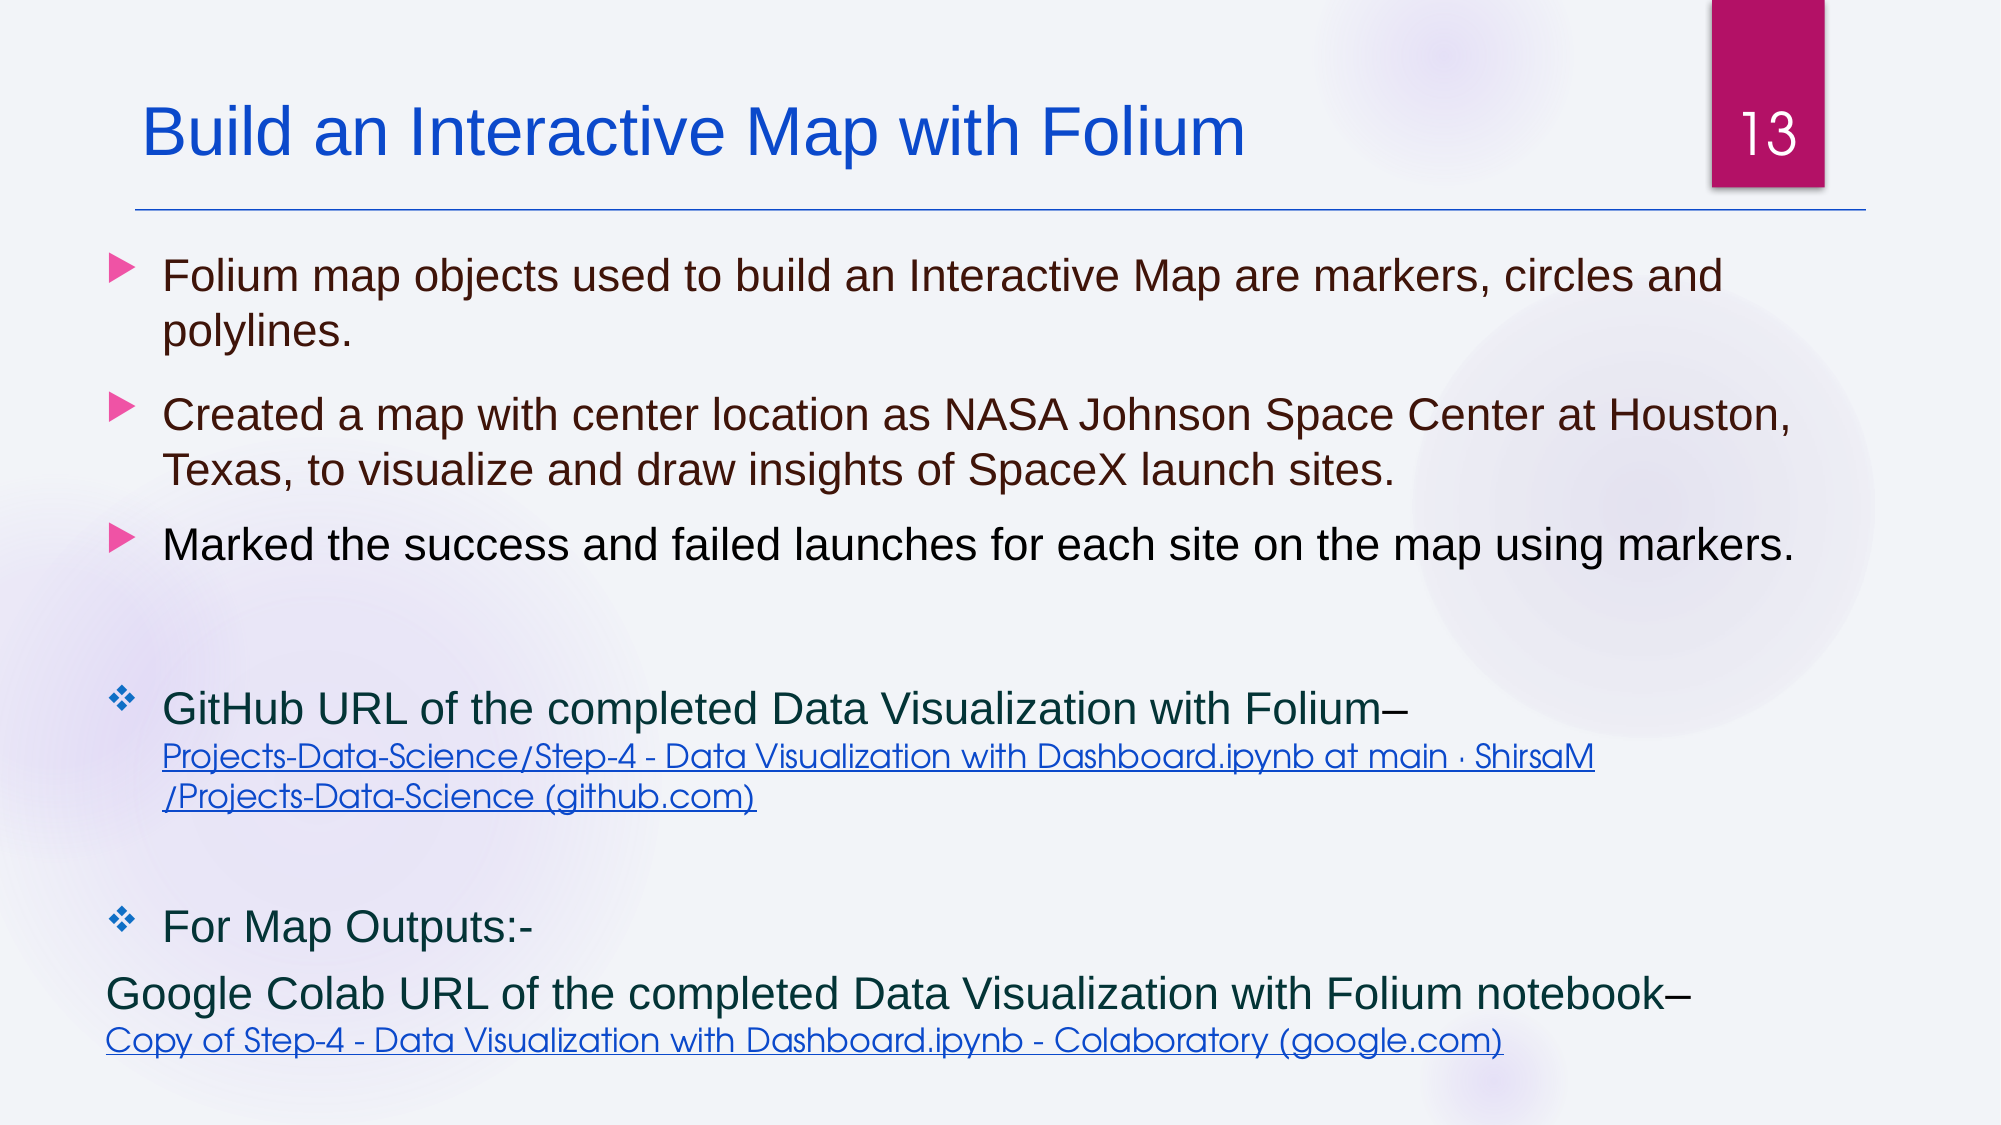

13
Build an Interactive Map with Folium
Folium map objects used to build an Interactive Map are markers, circles and polylines.
Created a map with center location as NASA Johnson Space Center at Houston, Texas, to visualize and draw insights of SpaceX launch sites.
Marked the success and failed launches for each site on the map using markers.

GitHub URL of the completed Data Visualization with Folium– Projects-Data-Science/Step-4 - Data Visualization with Dashboard.ipynb at main · ShirsaM/Projects-Data-Science (github.com)

For Map Outputs:-
Google Colab URL of the completed Data Visualization with Folium notebook– Copy of Step-4 - Data Visualization with Dashboard.ipynb - Colaboratory (google.com)